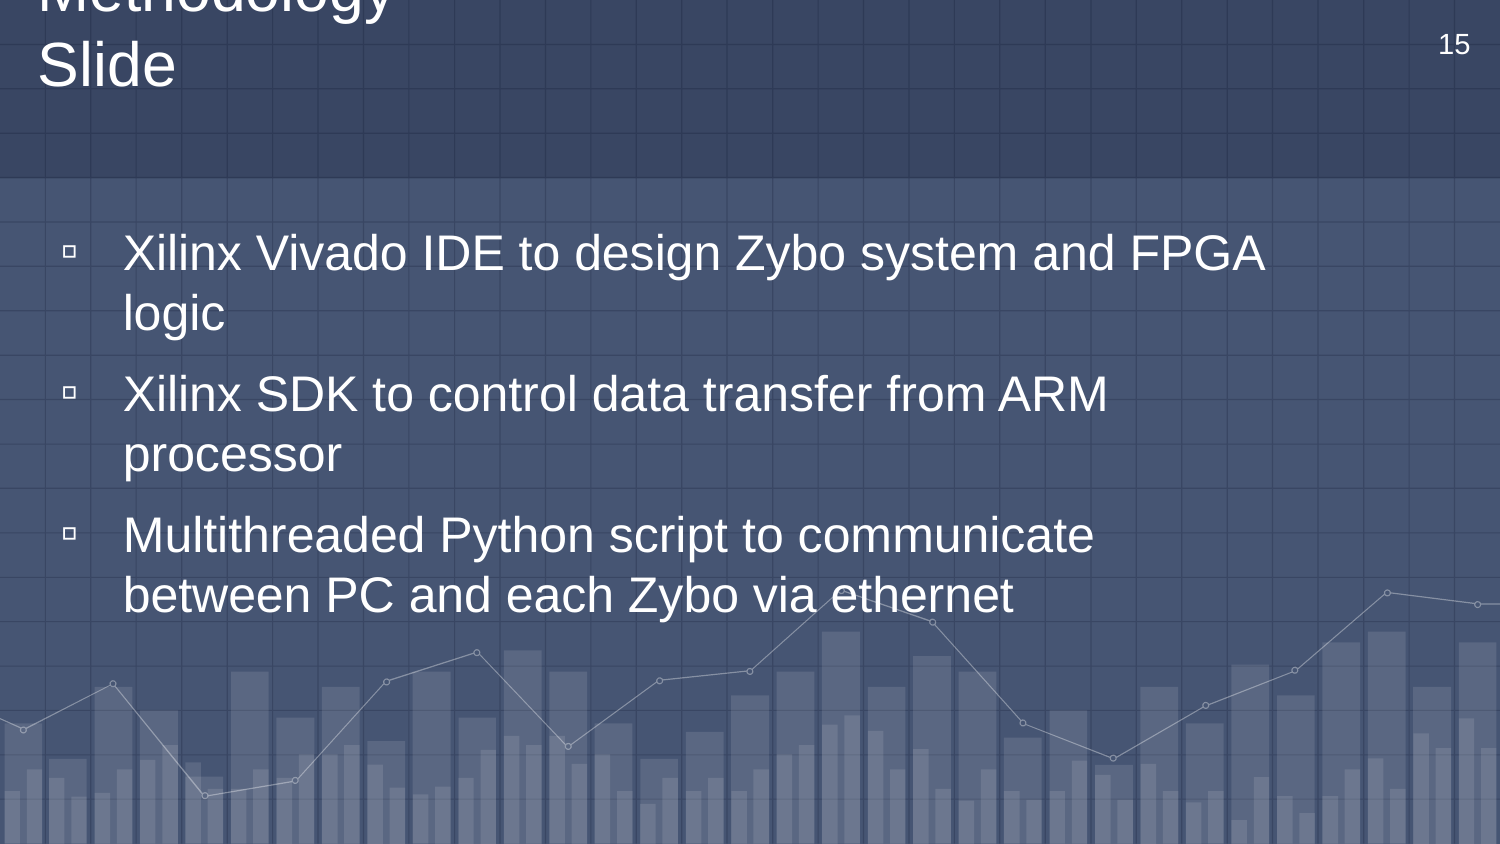

15
# Methodology Slide
Xilinx Vivado IDE to design Zybo system and FPGA logic
Xilinx SDK to control data transfer from ARM processor
Multithreaded Python script to communicate between PC and each Zybo via ethernet